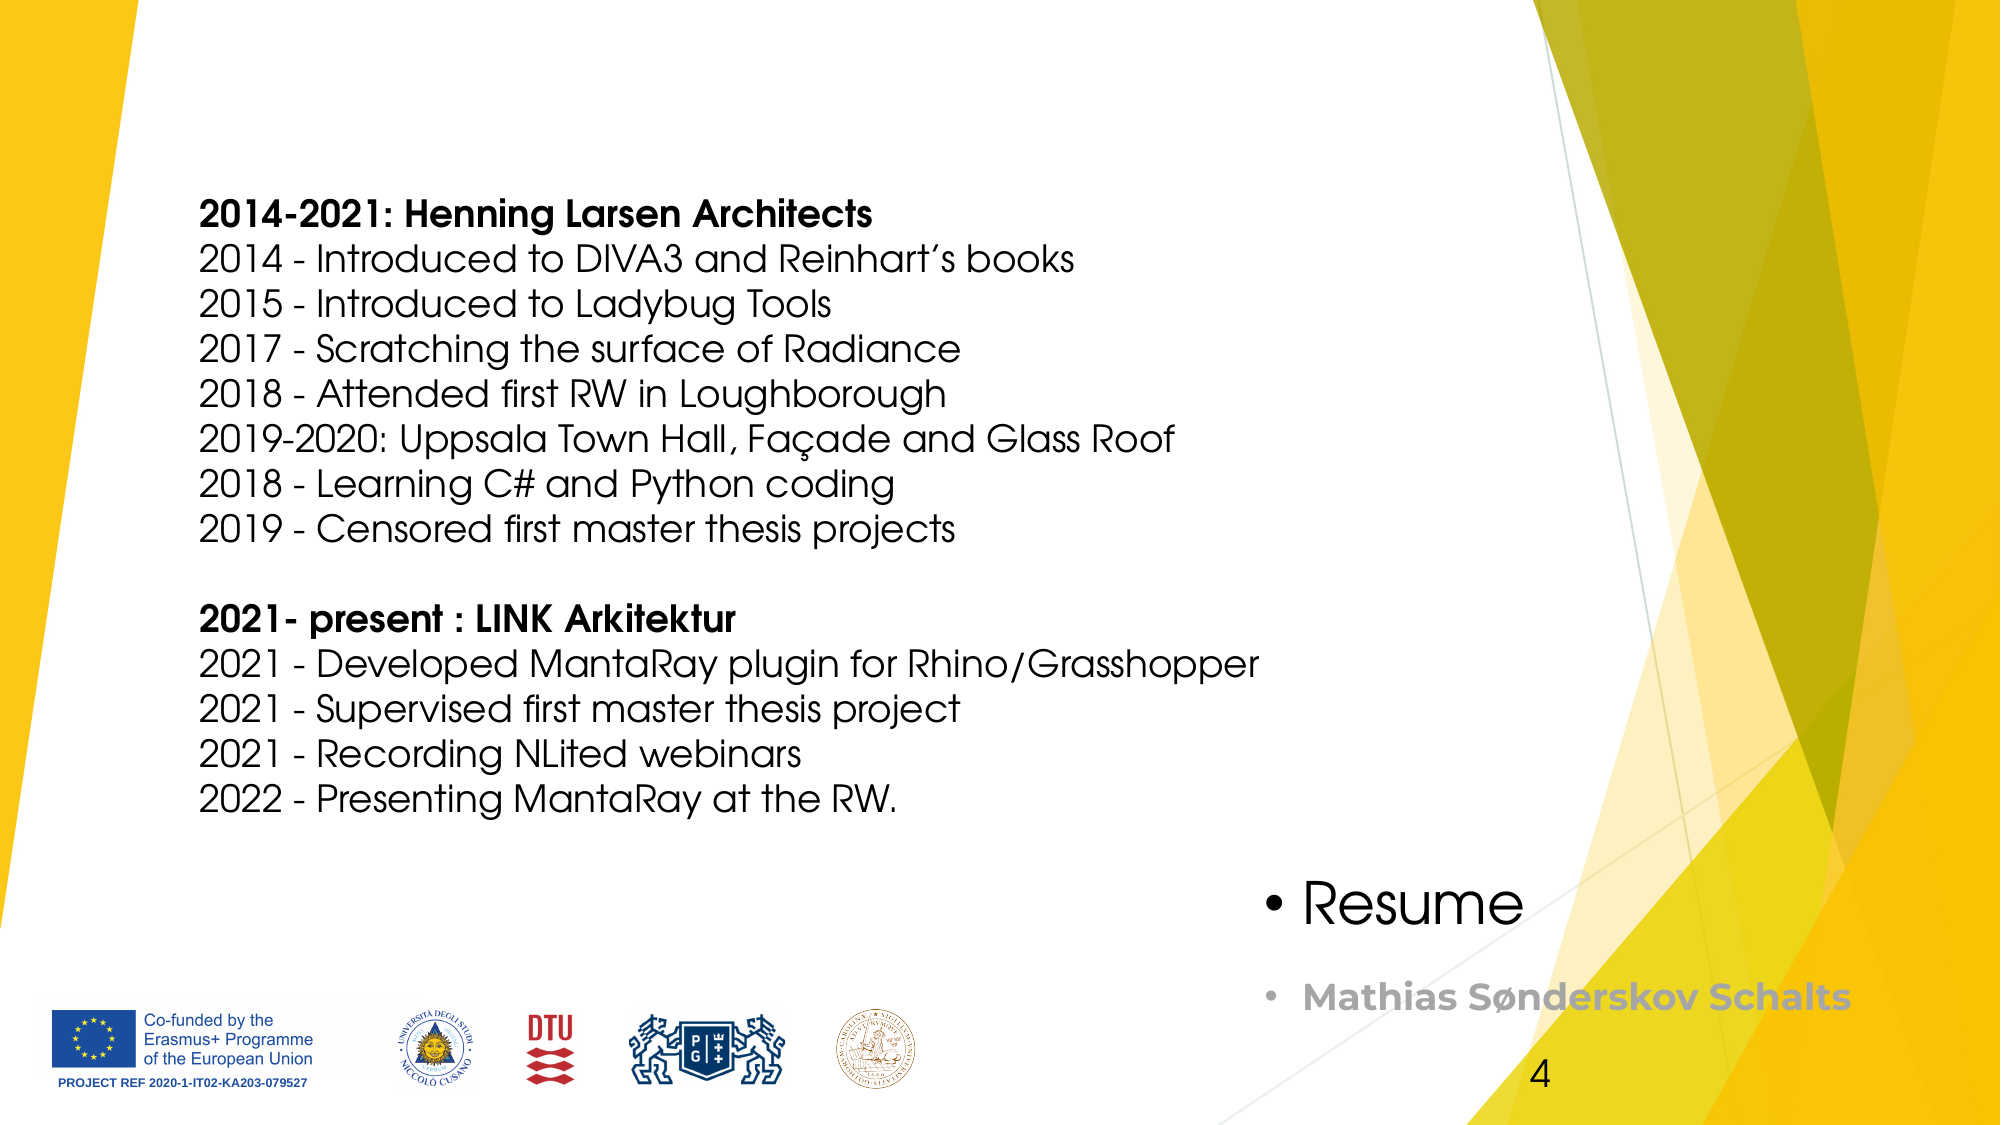

2014-2021: Henning Larsen Architects
2014 - Introduced to DIVA3 and Reinhart’s books
2015 - Introduced to Ladybug Tools
2017 - Scratching the surface of Radiance
2018 - Attended first RW in Loughborough
2019-2020: Uppsala Town Hall, Façade and Glass Roof
2018 - Learning C# and Python coding
2019 - Censored first master thesis projects
2021- present : LINK Arkitektur
2021 - Developed MantaRay plugin for Rhino/Grasshopper
2021 - Supervised first master thesis project
2021 - Recording NLited webinars
2022 - Presenting MantaRay at the RW.
Resume
Mathias Sønderskov Schalts
4